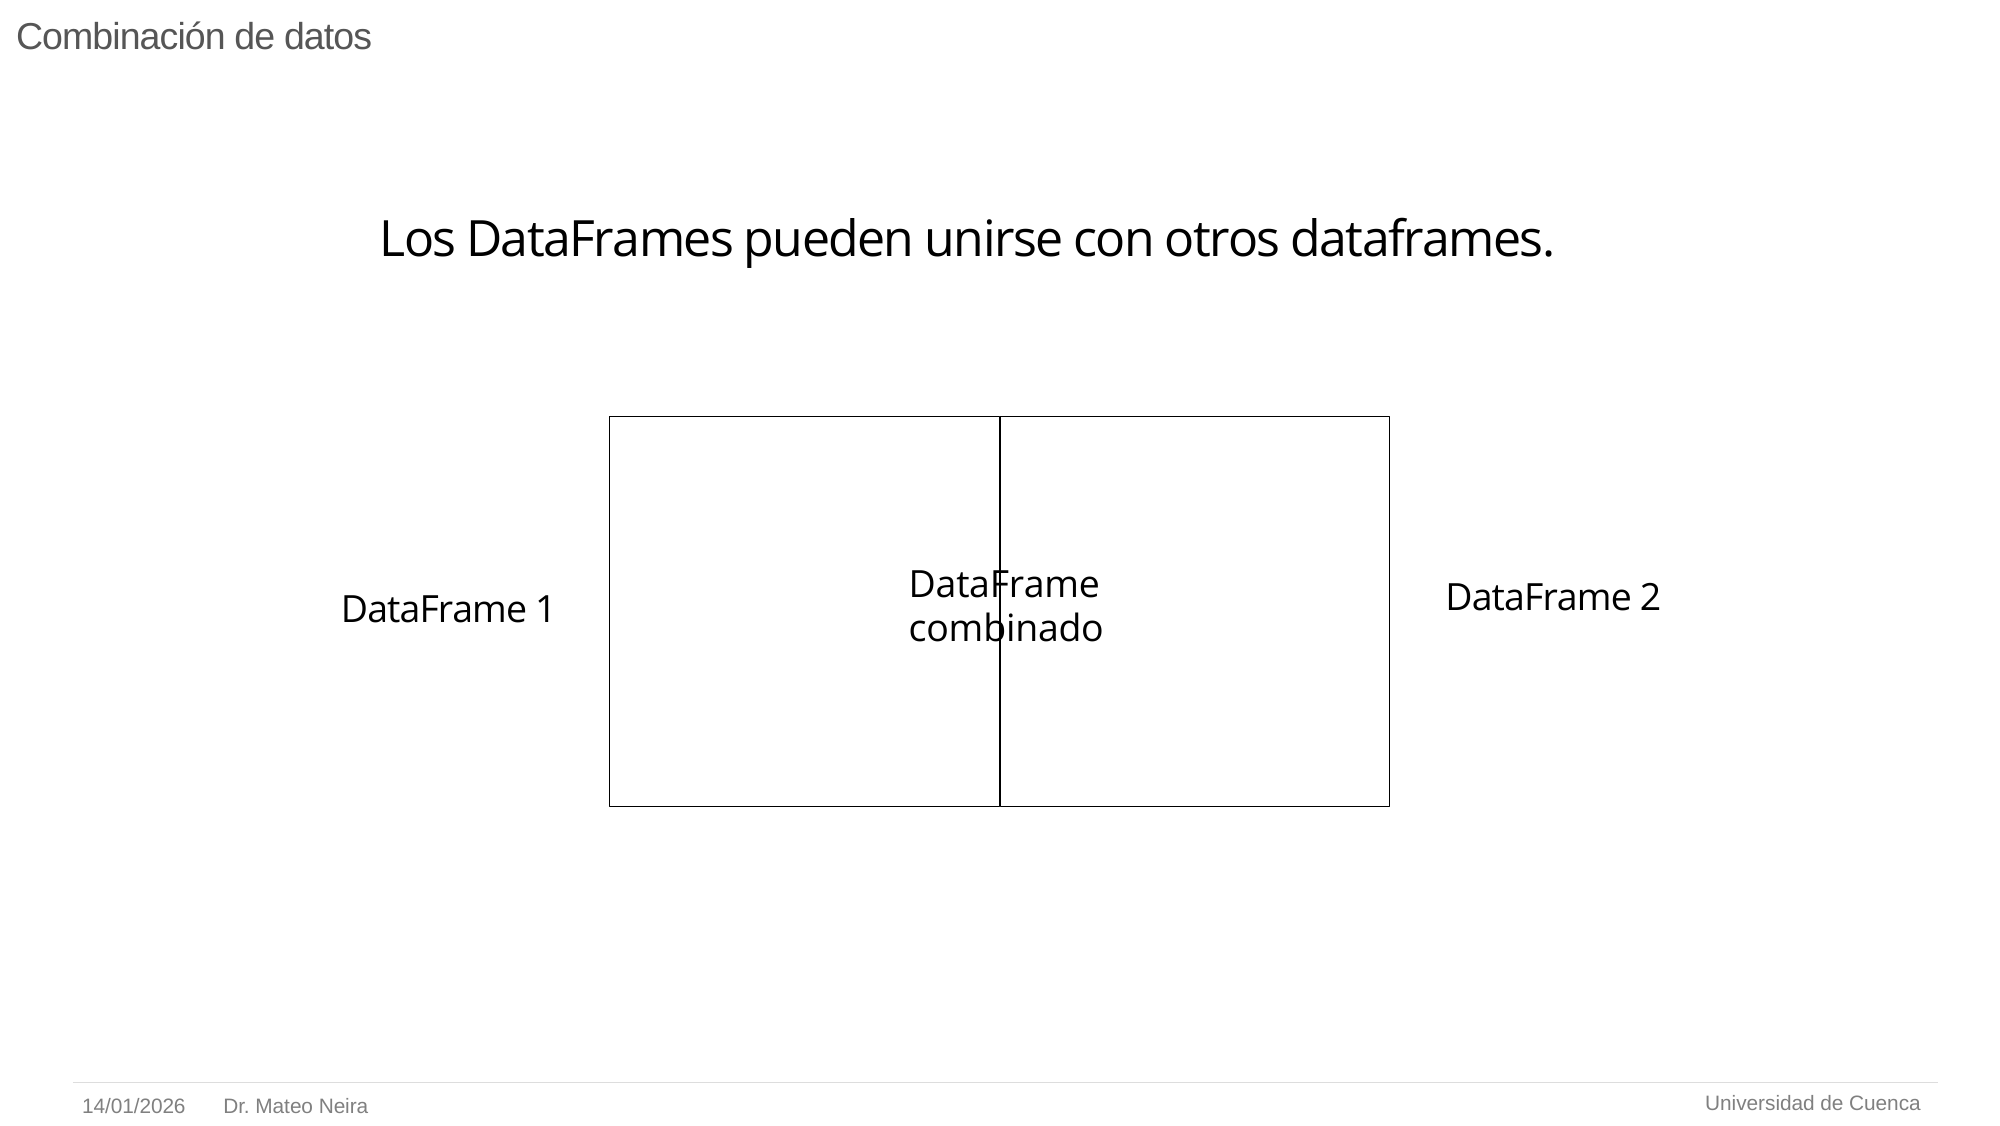

# Combinación de datos
Los DataFrames pueden unirse con otros dataframes.

DataFrame combinado
DataFrame 2
DataFrame 1